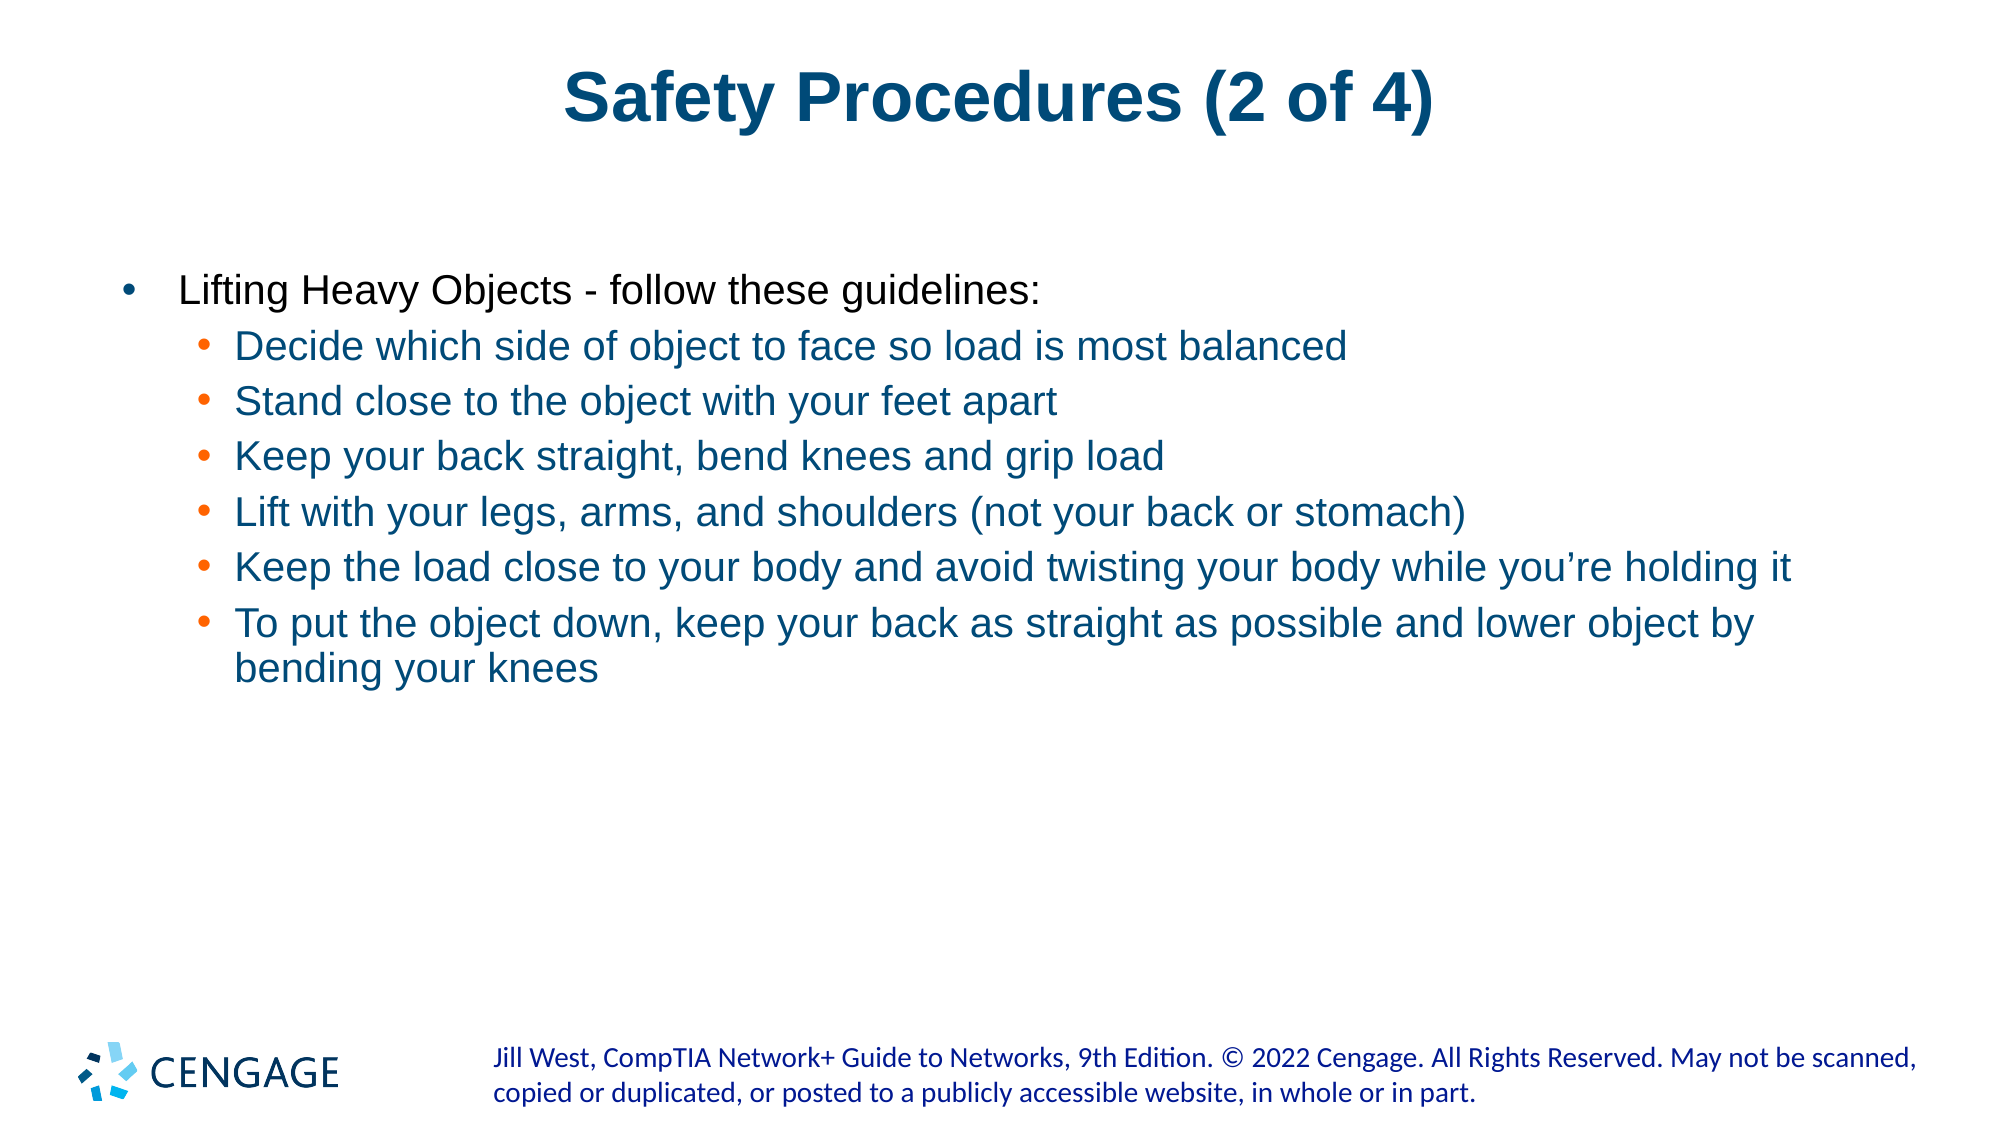

# Safety Procedures (2 of 4)
Lifting Heavy Objects - follow these guidelines:
Decide which side of object to face so load is most balanced
Stand close to the object with your feet apart
Keep your back straight, bend knees and grip load
Lift with your legs, arms, and shoulders (not your back or stomach)
Keep the load close to your body and avoid twisting your body while you’re holding it
To put the object down, keep your back as straight as possible and lower object by bending your knees